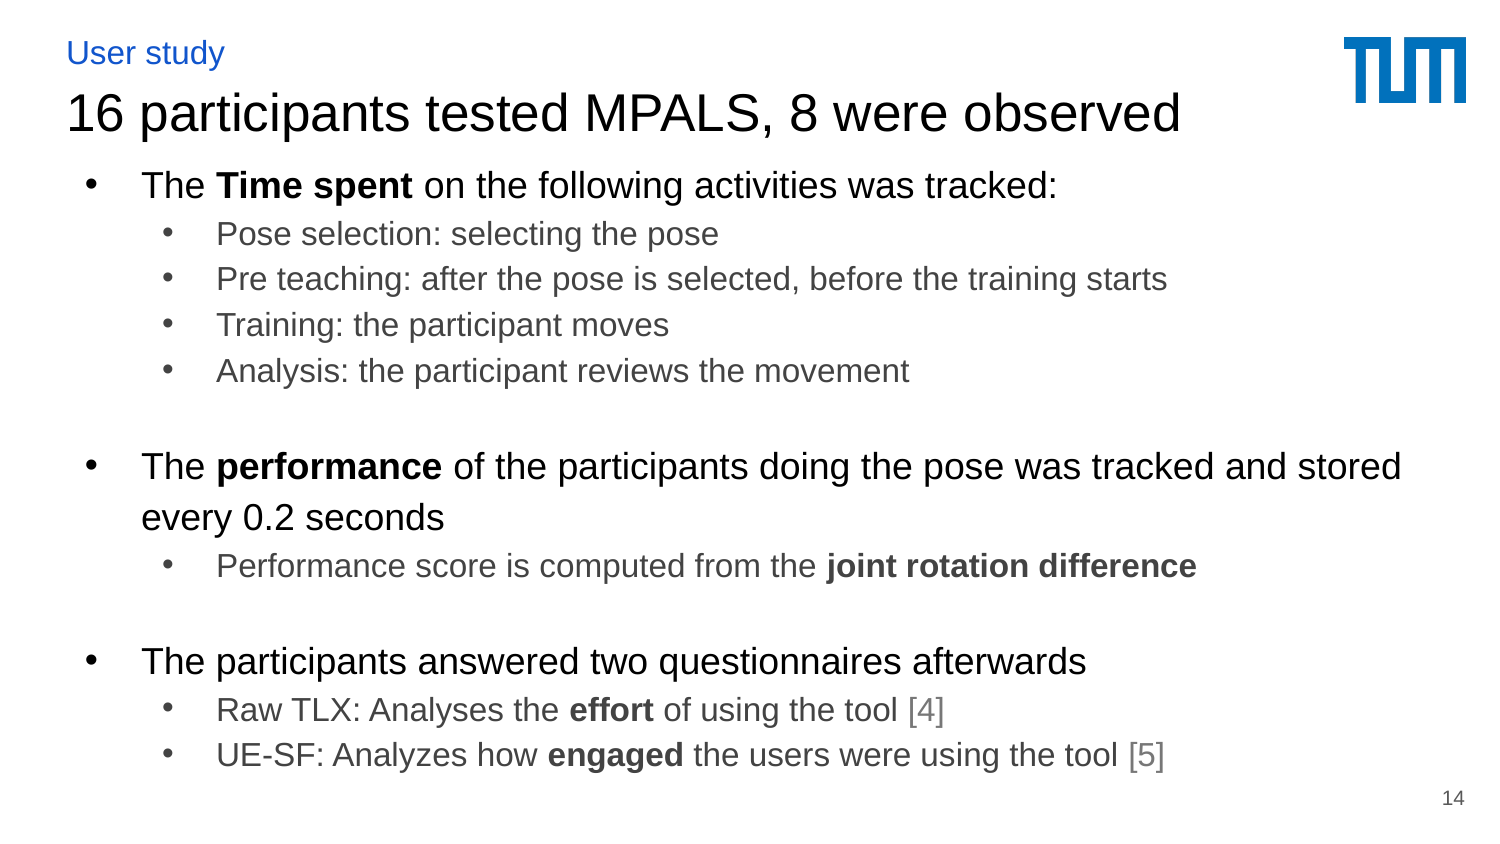

# User study
16 participants tested MPALS, 8 were observed
The Time spent on the following activities was tracked:
Pose selection: selecting the pose
Pre teaching: after the pose is selected, before the training starts
Training: the participant moves
Analysis: the participant reviews the movement

The performance of the participants doing the pose was tracked and stored every 0.2 seconds
Performance score is computed from the joint rotation difference

The participants answered two questionnaires afterwards
Raw TLX: Analyses the effort of using the tool [4]
UE-SF: Analyzes how engaged the users were using the tool [5]
14